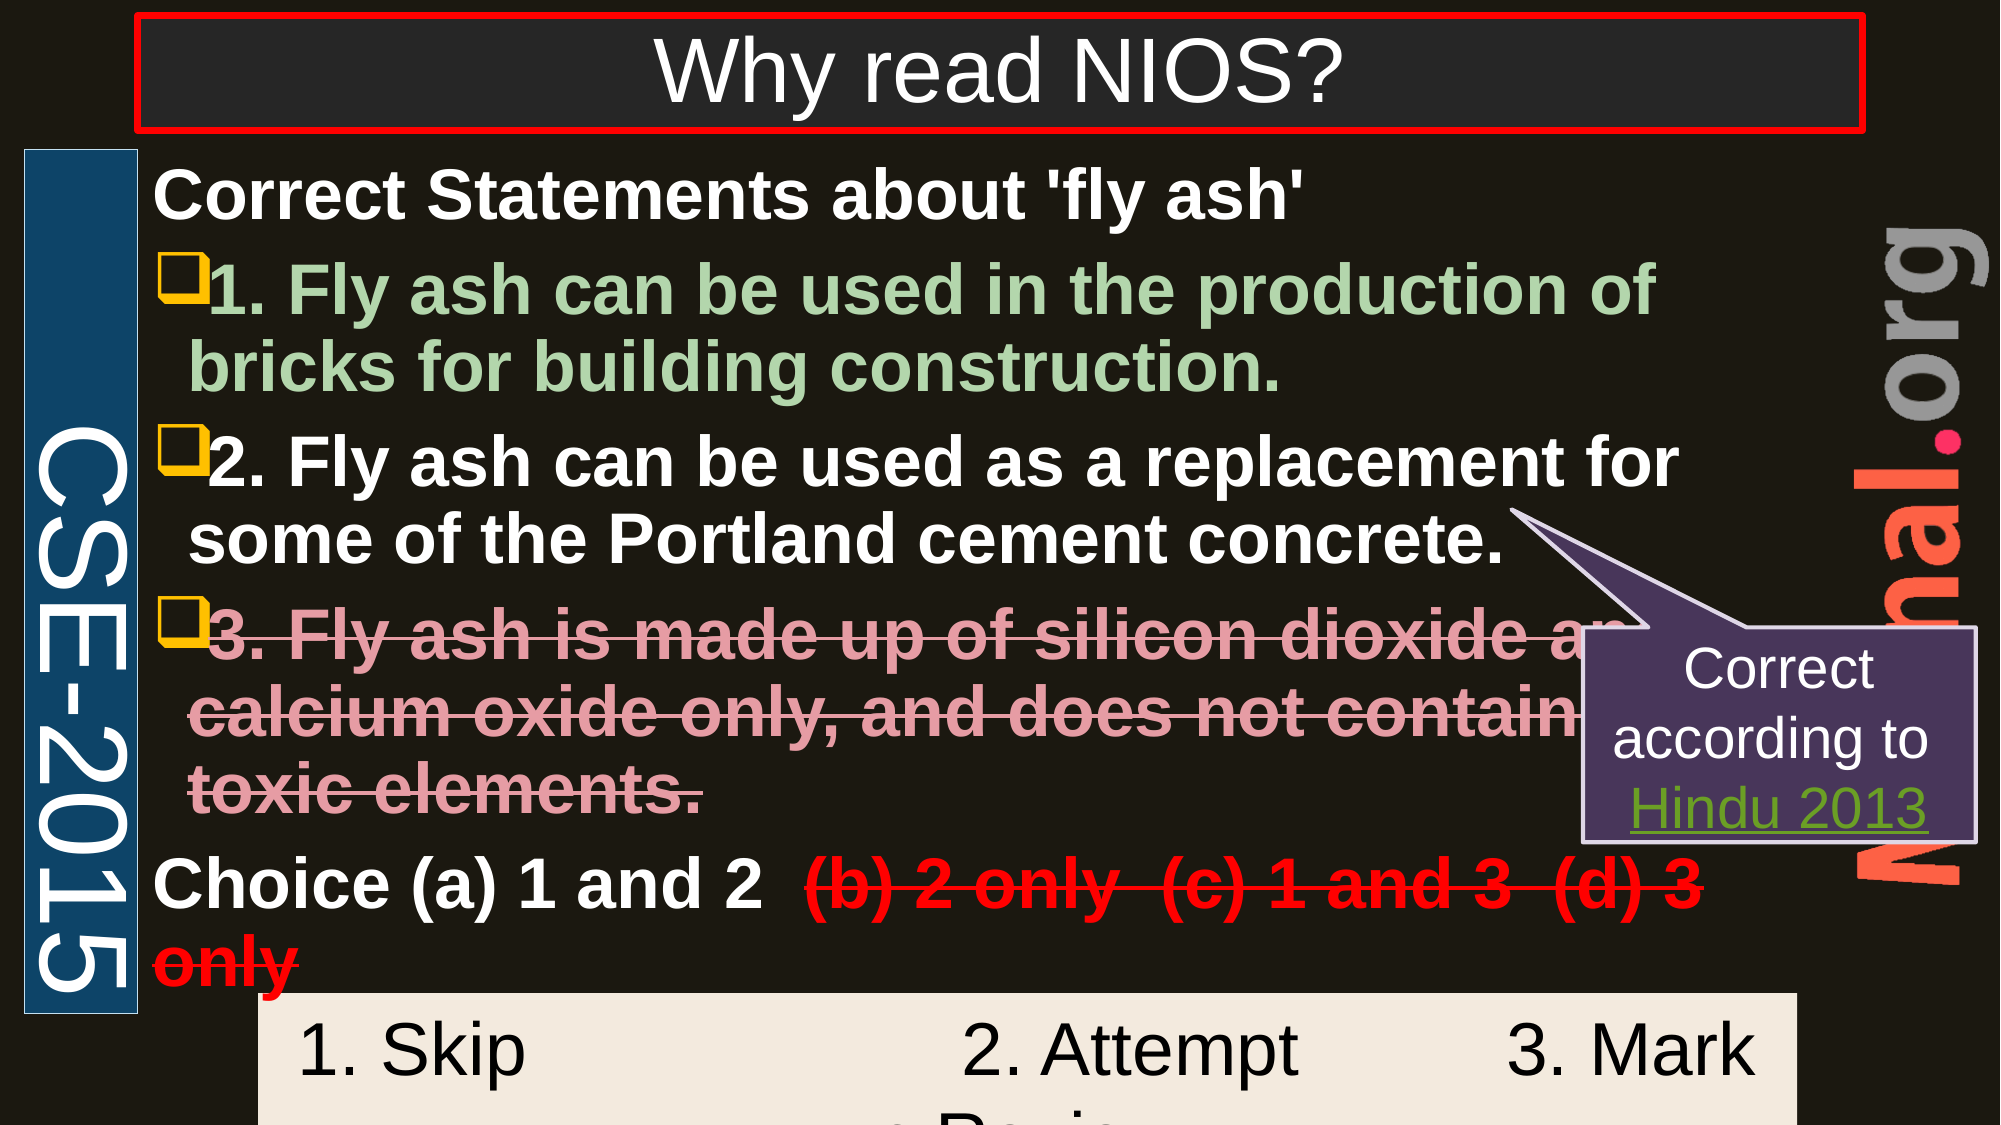

# Why read NIOS?
CSE-2015
Correct Statements about 'fly ash'
1. Fly ash can be used in the production of bricks for building construction.
2. Fly ash can be used as a replacement for some of the Portland cement concrete.
3. Fly ash is made up of silicon dioxide and calcium oxide only, and does not contain any toxic elements.
Choice (a) 1 and 2  (b) 2 only  (c) 1 and 3  (d) 3 only

Correct according to Hindu 2013